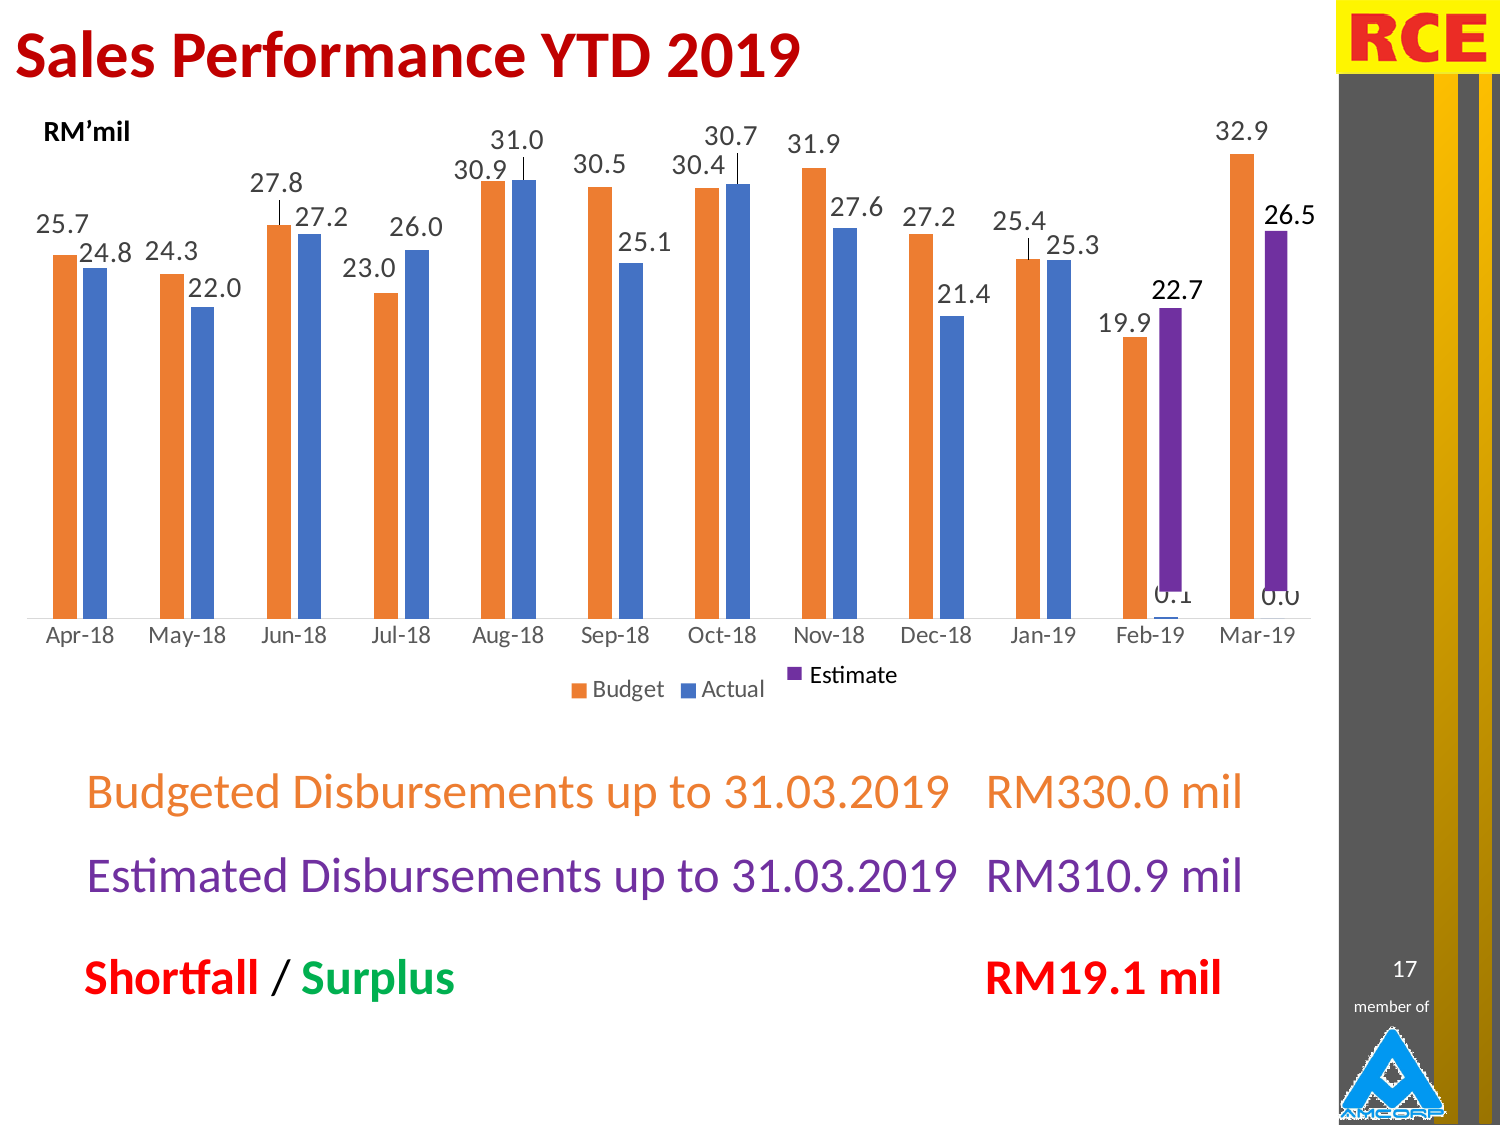

# Sales Performance YTD 2019
RM’mil

### Chart

| Category | Budget | Actual |
|---|---|---|
| 43191 | 25.684 | 24.8218 |
| 43221 | 24.332 | 22.0395 |
| 43252 | 27.838 | 27.2108 |
| 43282 | 23.015 | 26.0336 |
| 43313 | 30.923 | 31.0187 |
| 43344 | 30.509 | 25.1405 |
| 43374 | 30.413 | 30.7315 |
| 43405 | 31.894 | 27.6111 |
| 43435 | 27.226 | 21.4216 |
| 43466 | 25.424 | 25.336 |
| 43497 | 19.884 | 0.1216 |
| 43525 | 32.858 | 0.0 |
26.5

22.7

Feb’19 estimates based on RM1.2 mil x 15 days

Mar’19 estimates based on RM1.4 mil x 21 days
Estimate

Budgeted Disbursements up to 31.03.2019
Budgeted Disbursements up to 31.01.2019
RM330.0 mil
RM277.3 mil
Actual Disbursements up to 31.01.2019
Estimated Disbursements up to 31.03.2019
RM310.9 mil
RM261.7 mil
Shortfall / Surplus
Shortfall / Surplus
RM19.1 mil
RM15.4 mil
17